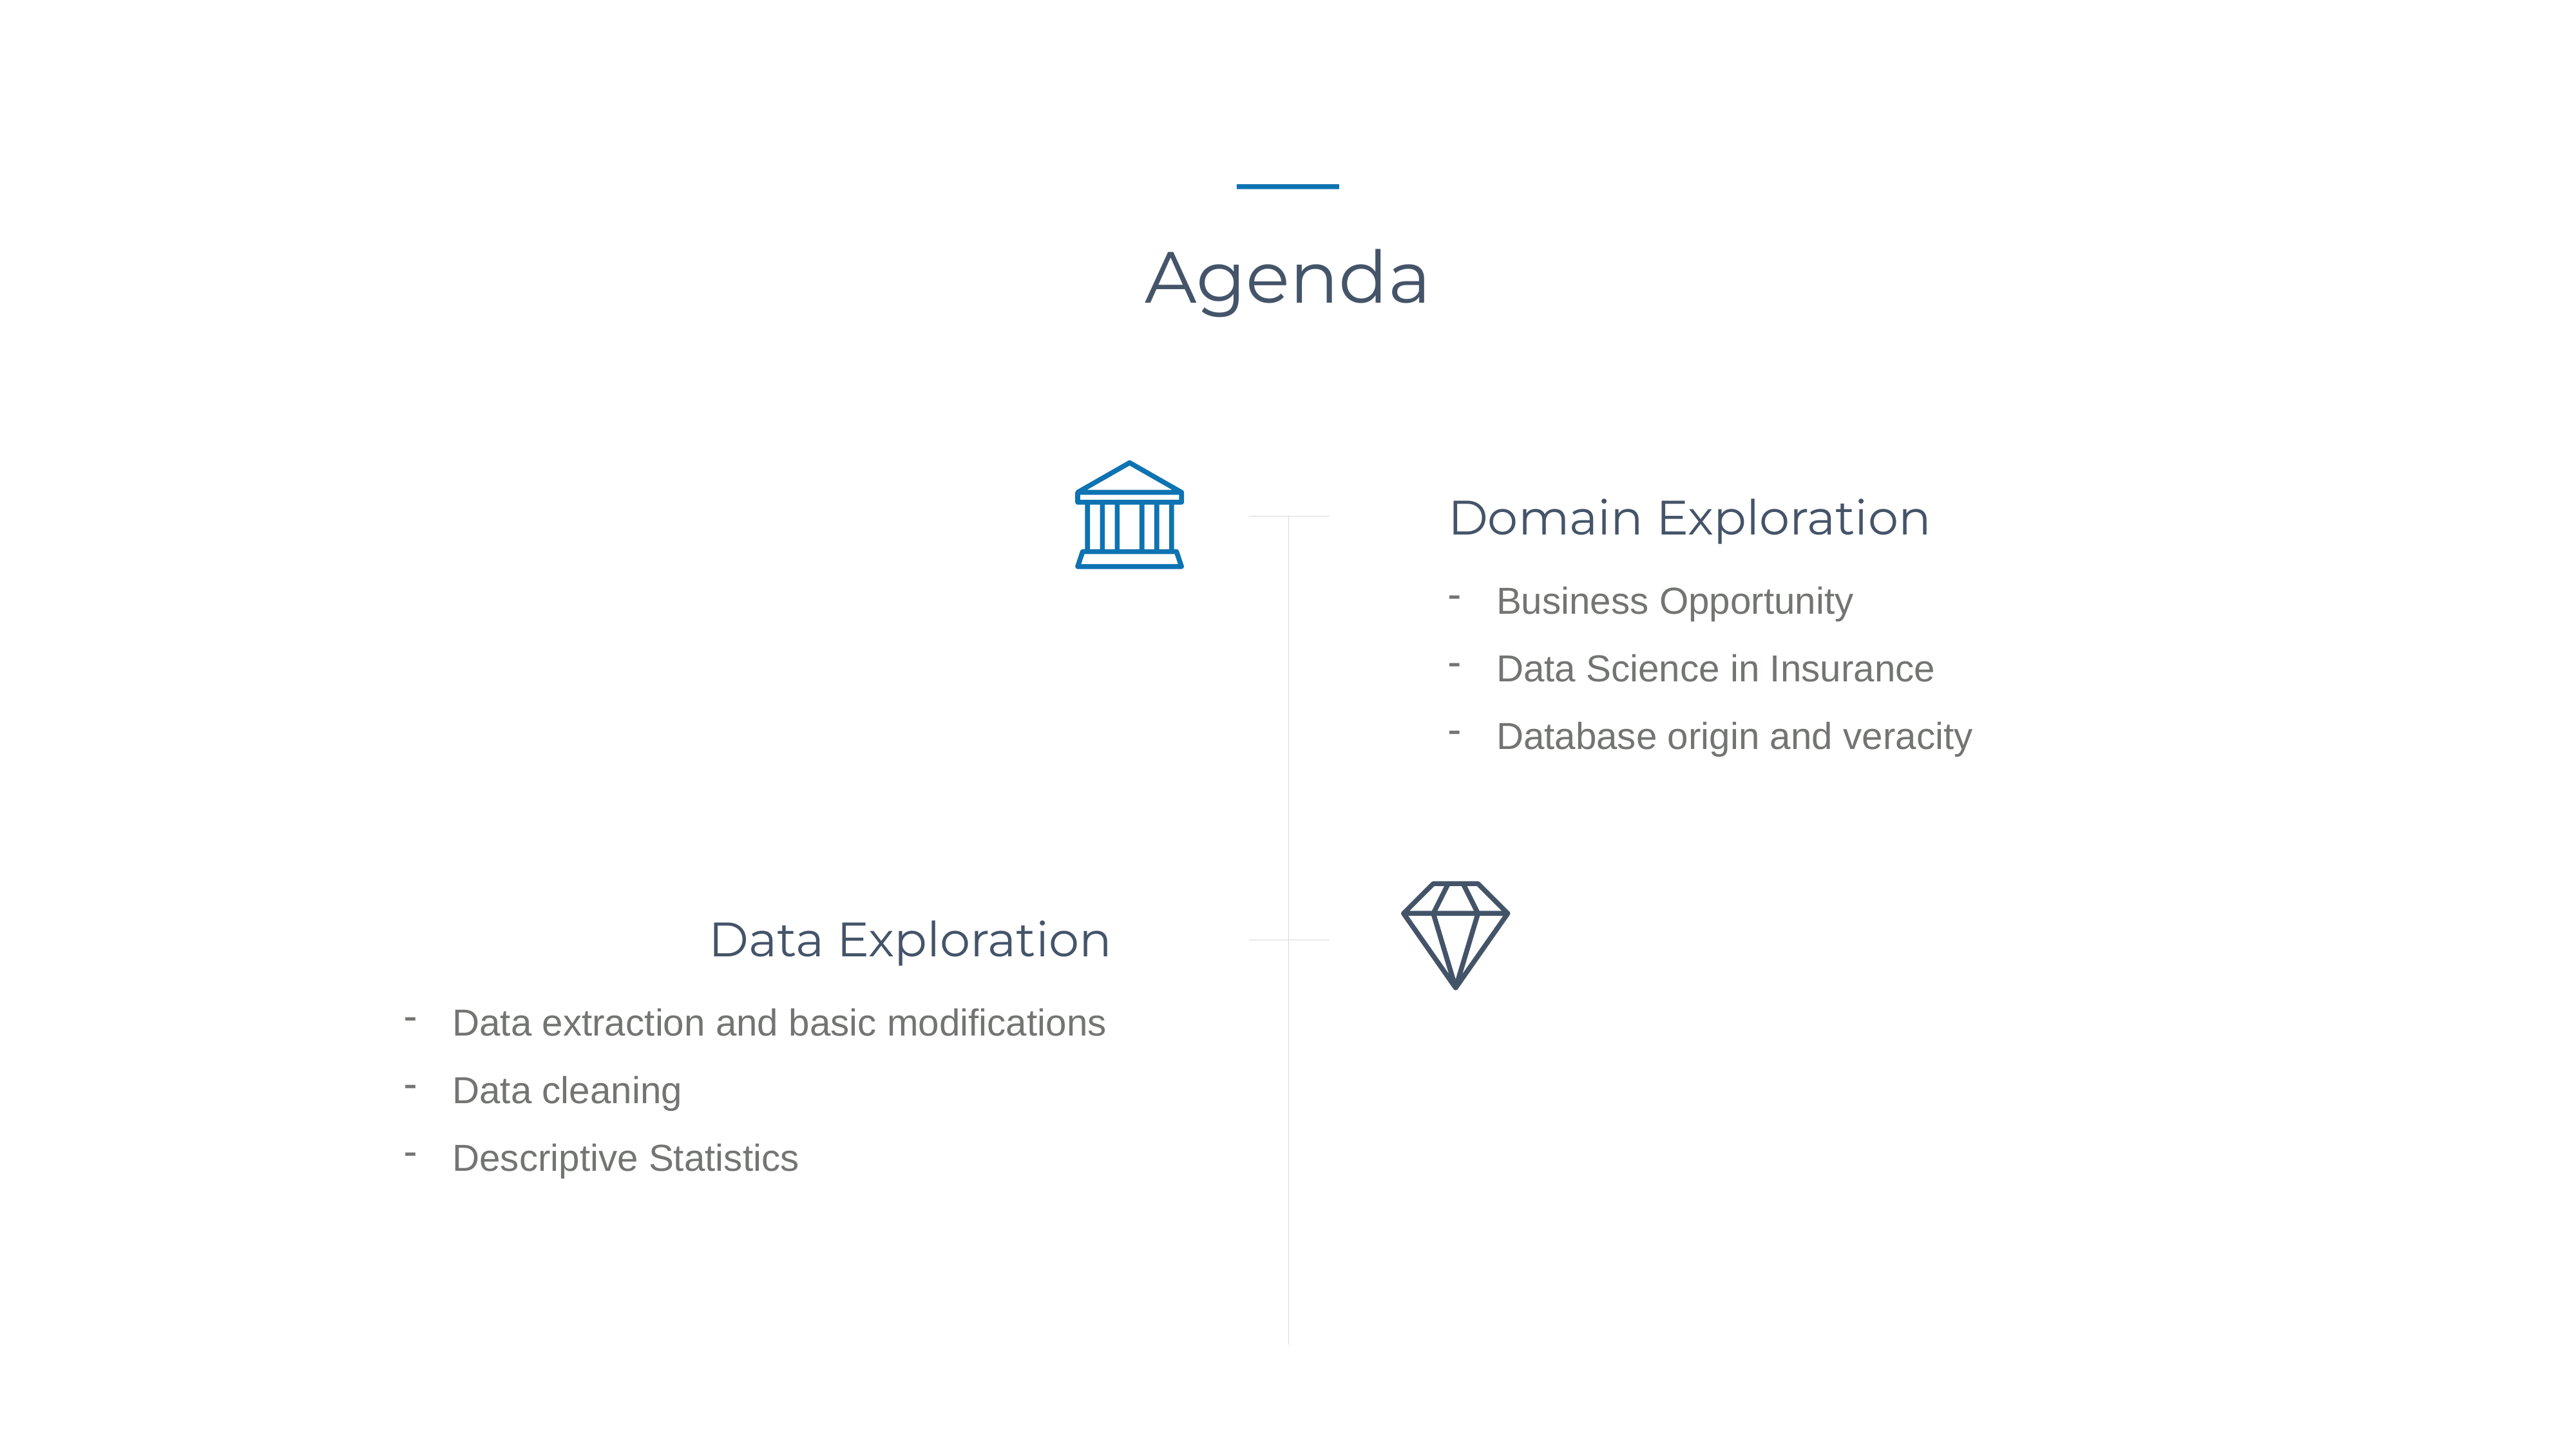

Agenda

Domain Exploration
Business Opportunity
Data Science in Insurance
Database origin and veracity

Data Exploration
Data extraction and basic modifications
Data cleaning
Descriptive Statistics